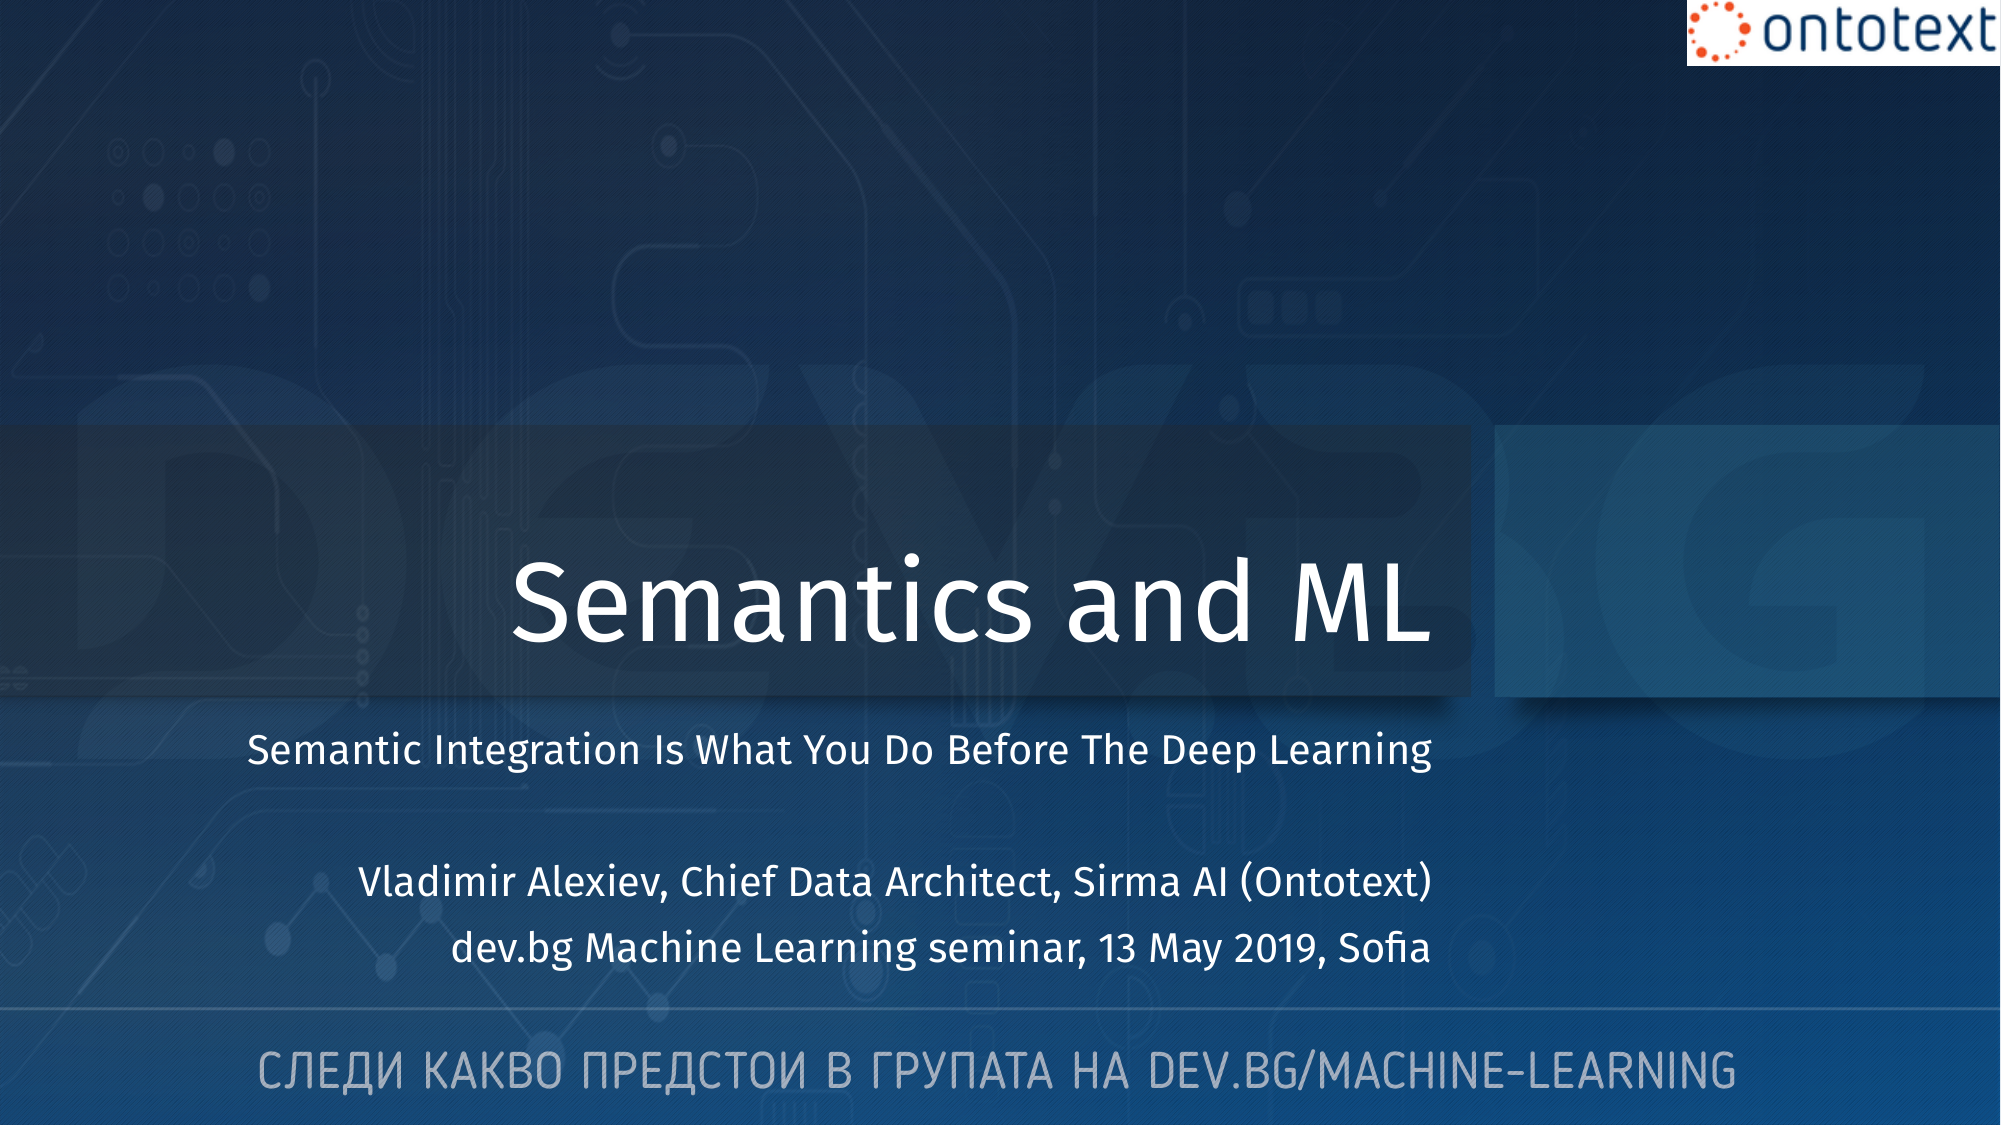

# Semantics and ML
Semantic Integration Is What You Do Before The Deep Learning

Vladimir Alexiev, Chief Data Architect, Sirma AI (Ontotext)
dev.bg Machine Learning seminar, 13 May 2019, Sofia